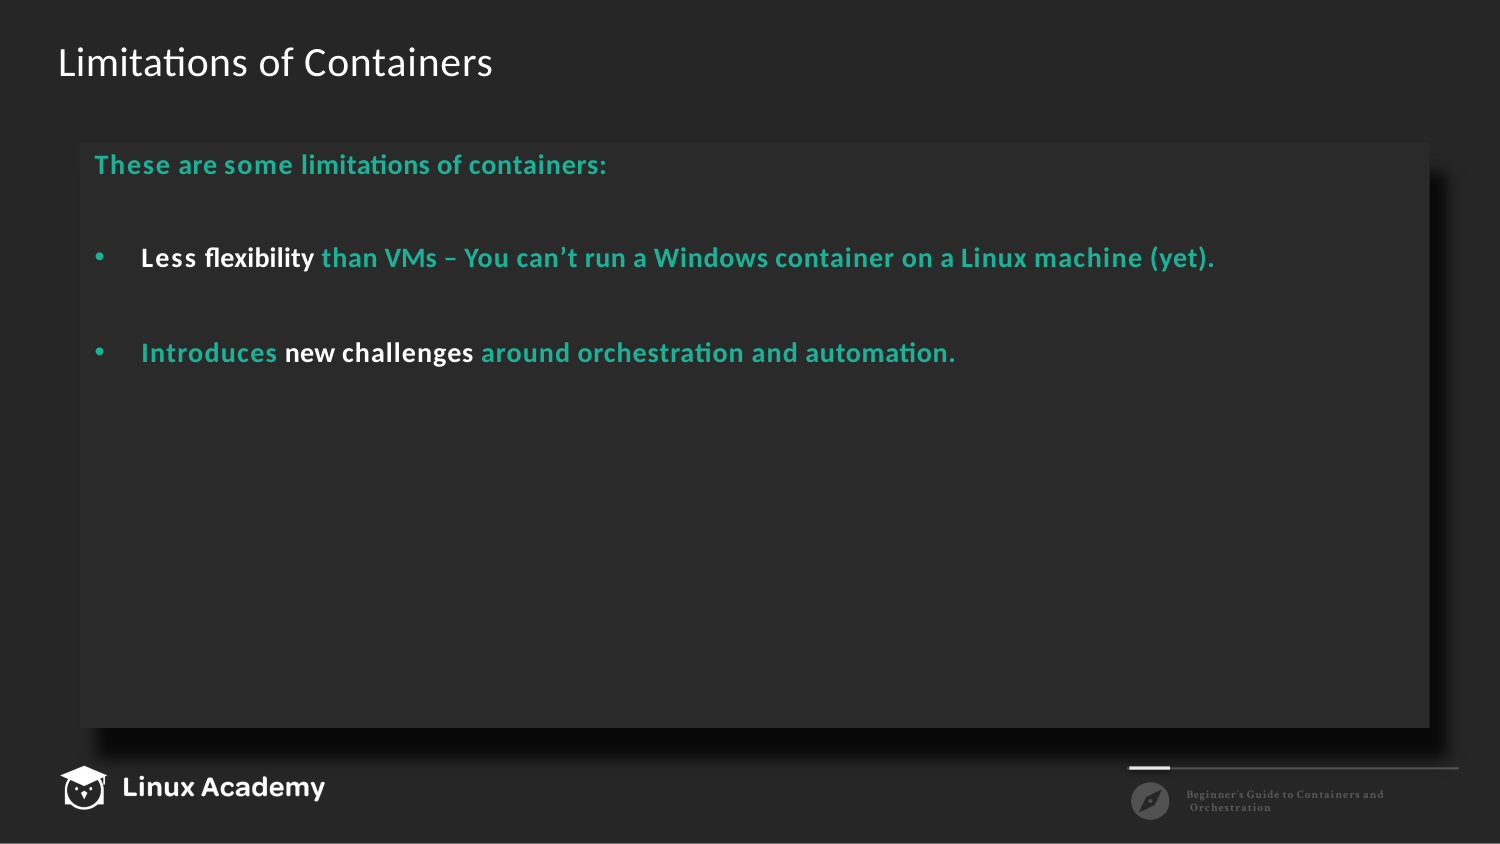

# Limitations of Containers

These are some limitations of containers:

Less flexibility than VMs – You can’t run a Windows container on a Linux machine (yet).

Introduces new challenges around orchestration and automation.
Beginner’s Guide to Containers and  Orchestration